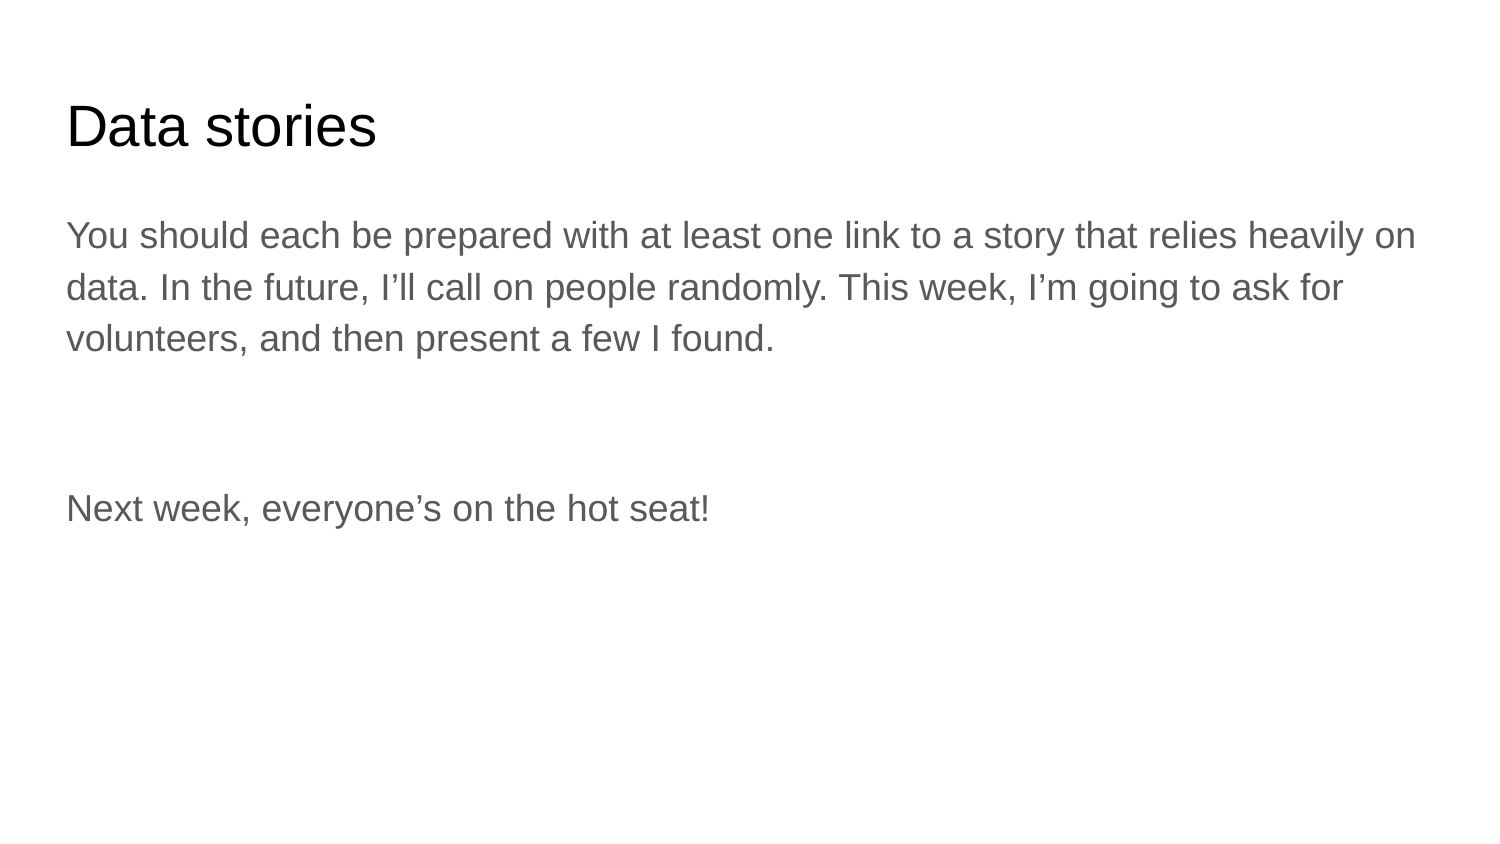

# Data stories
You should each be prepared with at least one link to a story that relies heavily on data. In the future, I’ll call on people randomly. This week, I’m going to ask for volunteers, and then present a few I found.

Next week, everyone’s on the hot seat!